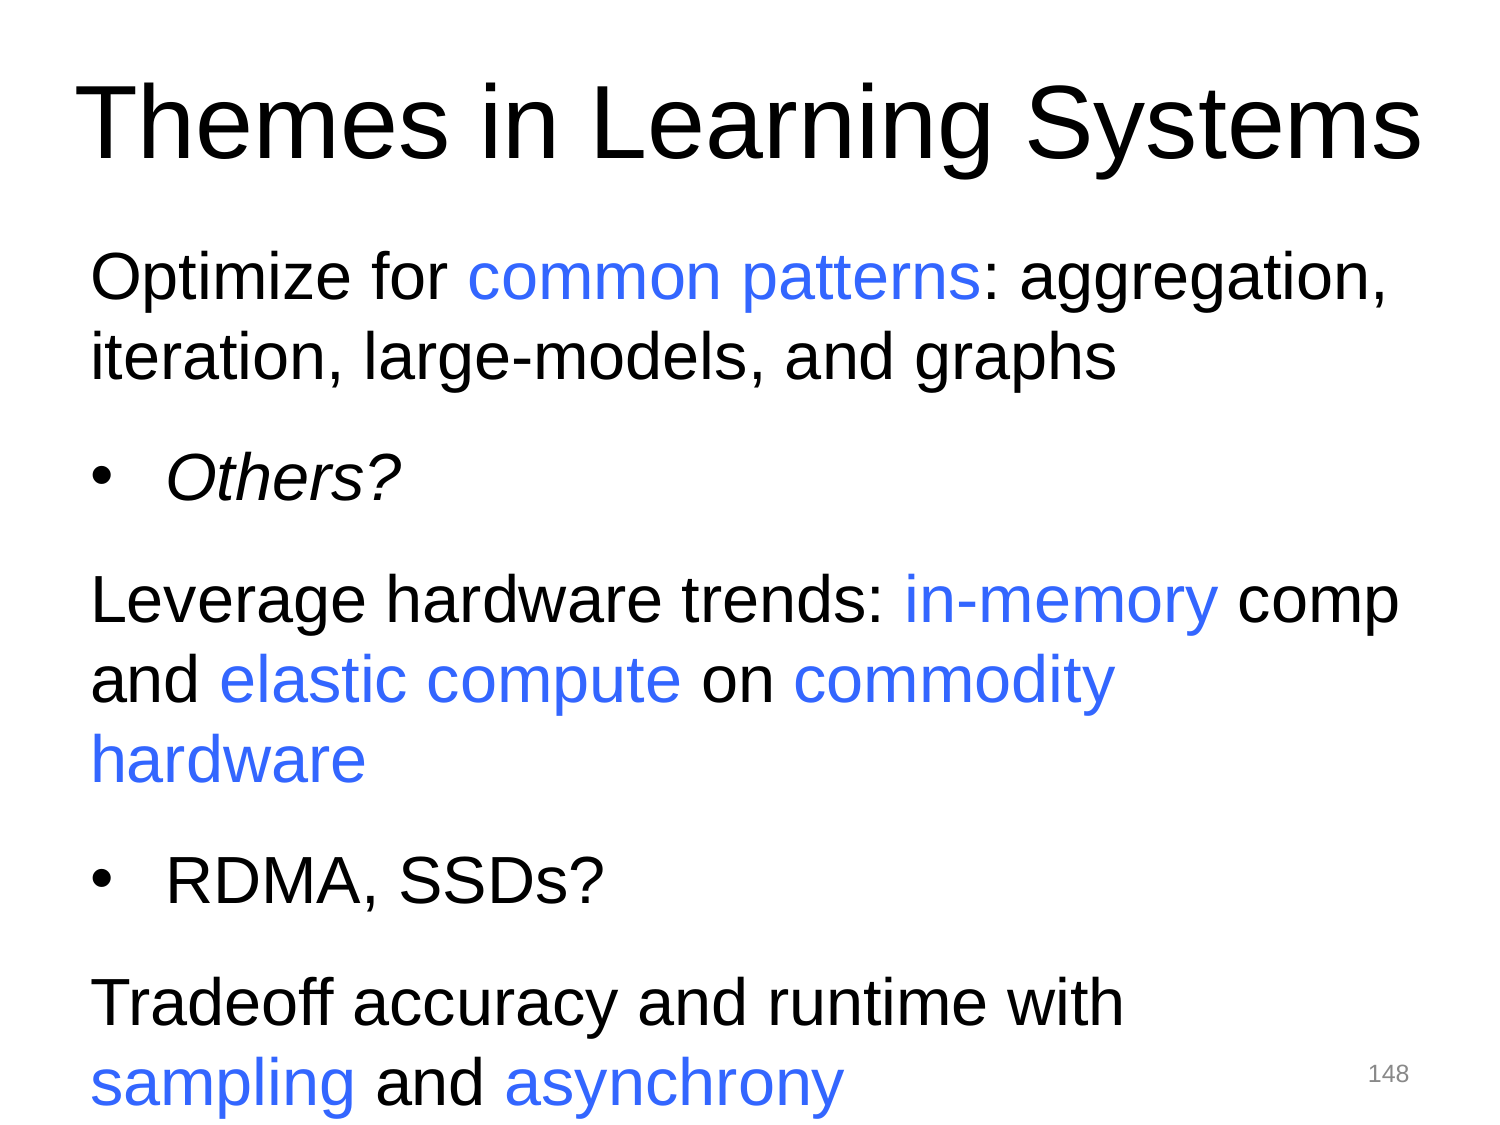

# Themes in Learning Systems
Optimize for common patterns: aggregation, iteration, large-models, and graphs
Others?
Leverage hardware trends: in-memory comp and elastic compute on commodity hardware
RDMA, SSDs?
Tradeoff accuracy and runtime with sampling and asynchrony
148